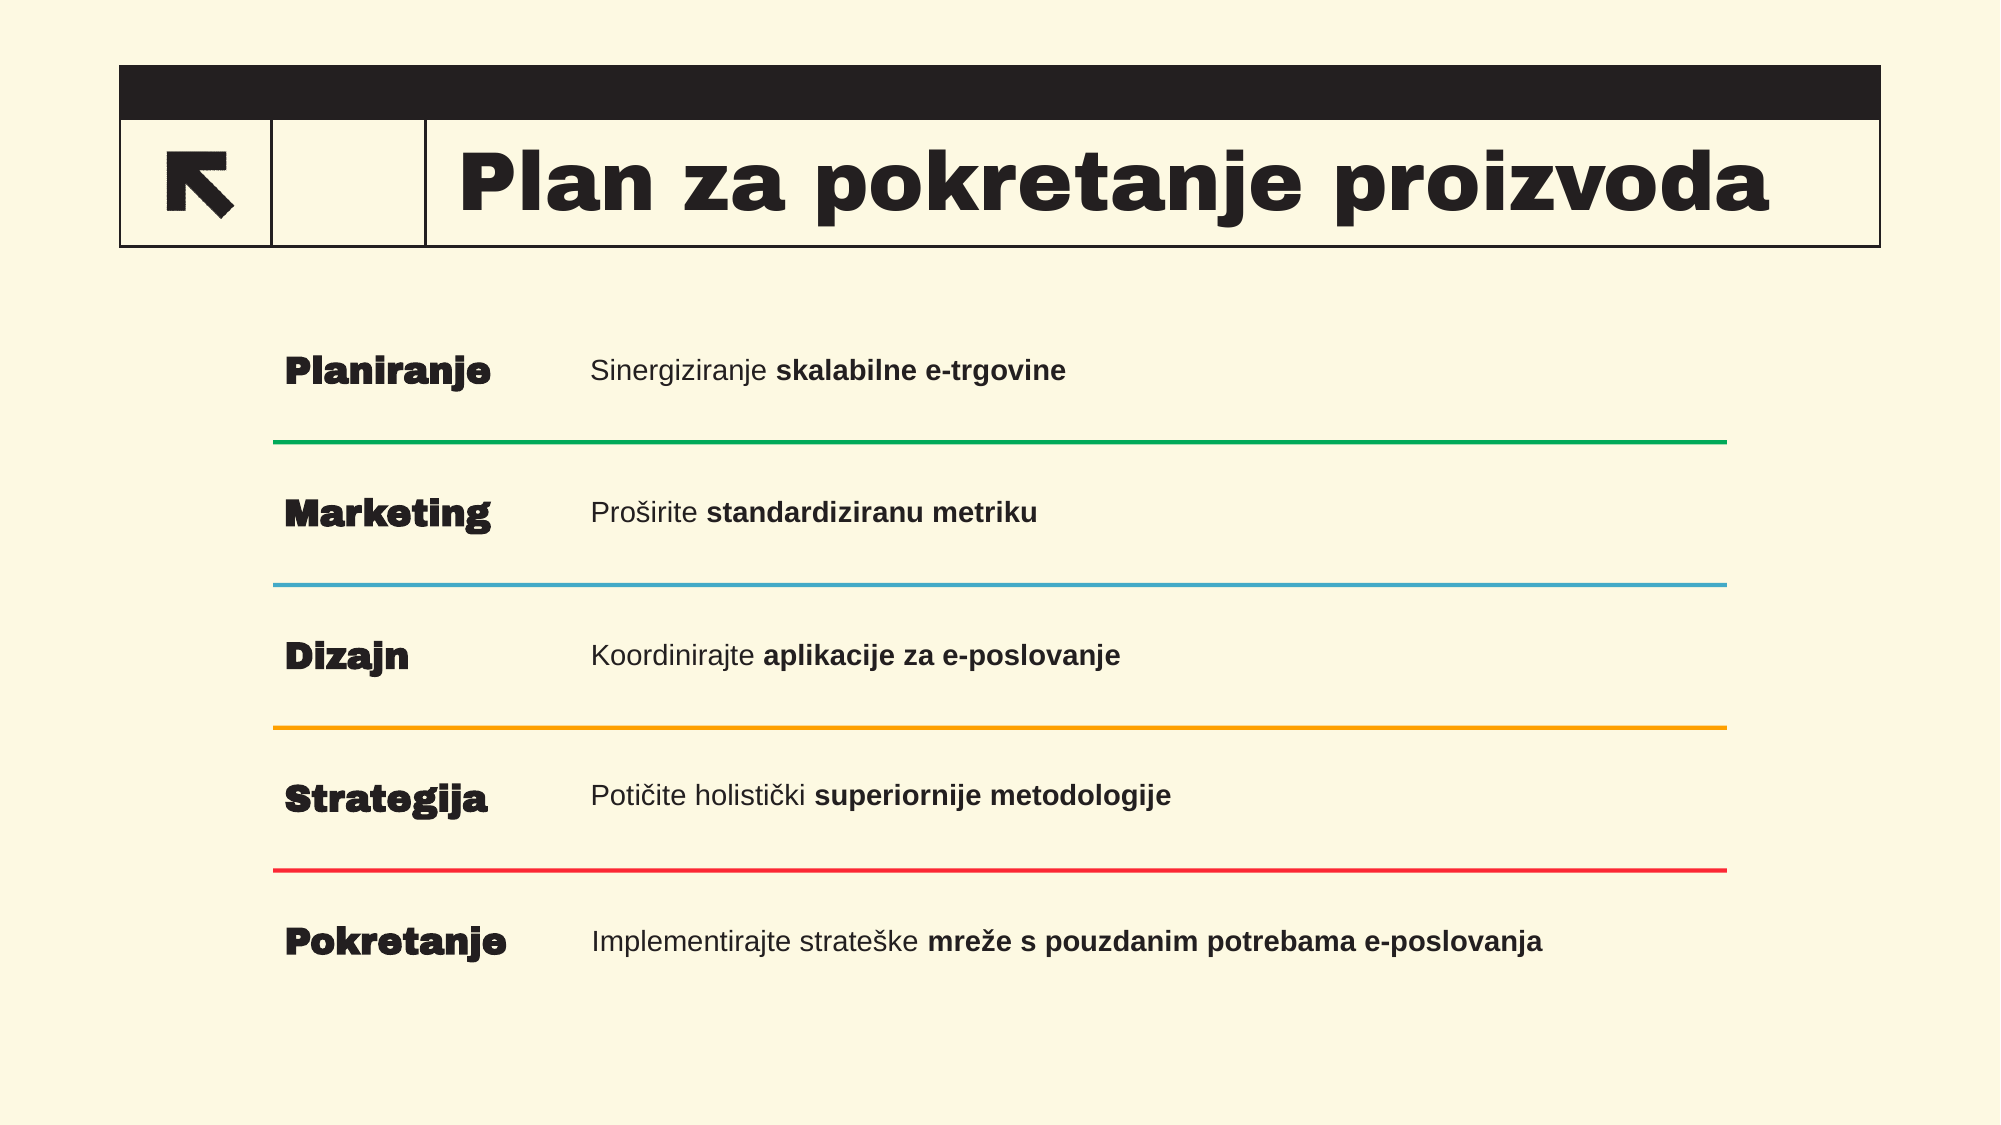

# Plan za pokretanje proizvoda

13
Planiranje
Sinergiziranje skalabilne e-trgovine
Marketing
Proširite standardiziranu metriku
Dizajn
Koordinirajte aplikacije za e-poslovanje
Strategija
Potičite holistički superiornije metodologije
Pokretanje
Implementirajte strateške mreže s pouzdanim potrebama e-poslovanja